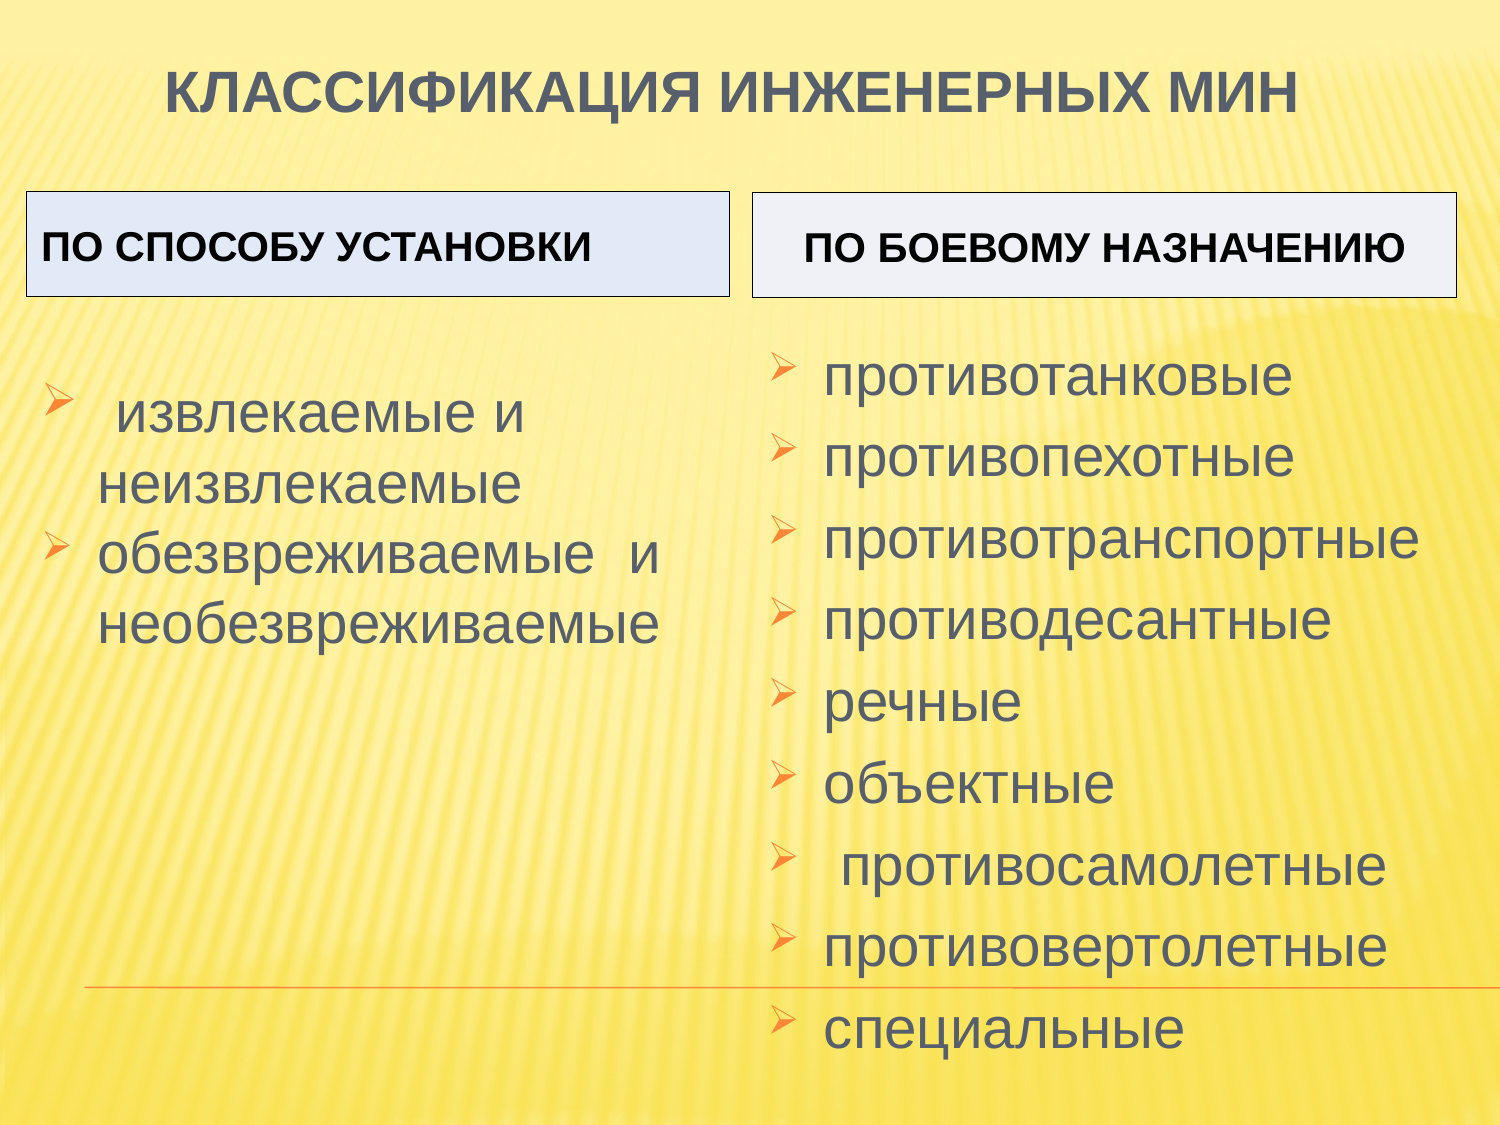

# Классификация Инженерных мин
По способу установки
По боевому назначению
противотанковые
противопехотные
противотранспортные
противодесантные
речные
объектные
 противосамолетные
противовертолетные
специальные
 извлекаемые и неизвлекаемые
обезвреживаемые  и необезвреживаемые